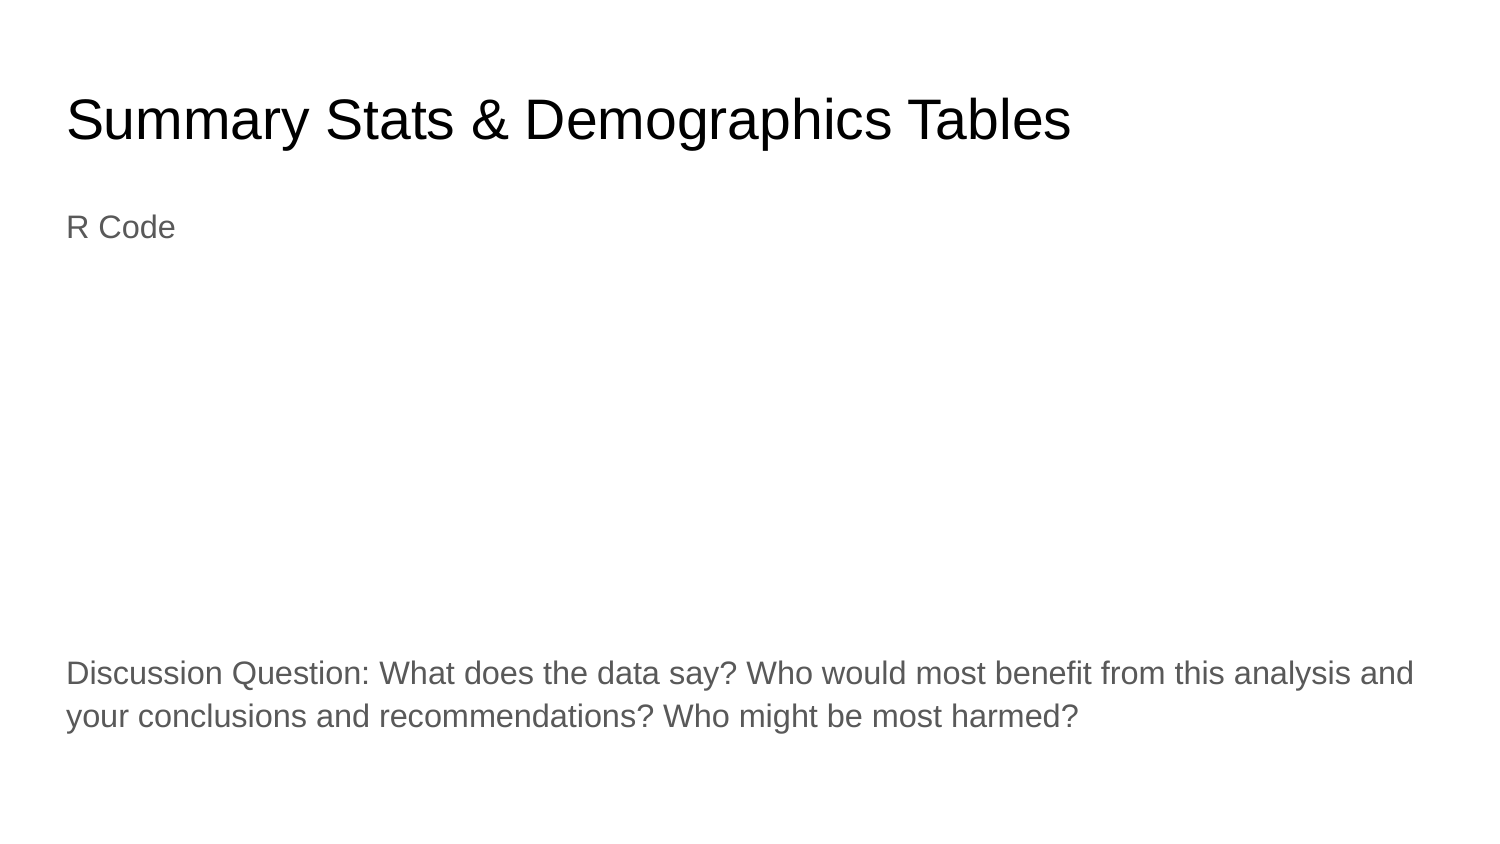

# Summary Stats & Demographics Tables
R Code

Discussion Question: What does the data say? Who would most benefit from this analysis and your conclusions and recommendations? Who might be most harmed?